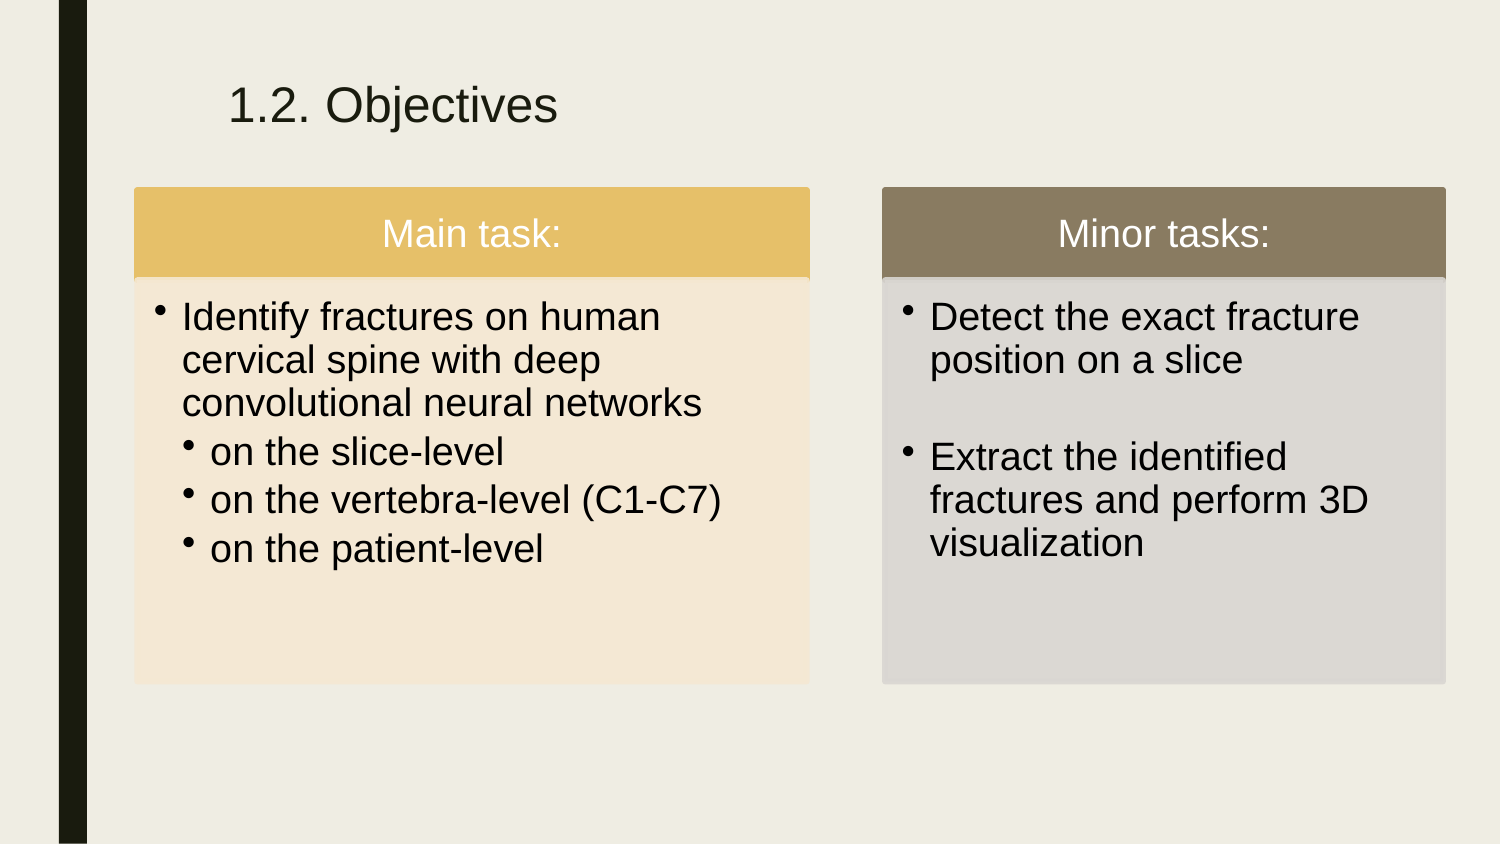

1.2. Objectives
Main task:
Identify fractures on human cervical spine with deep convolutional neural networks
on the slice-level
on the vertebra-level (C1-C7)
on the patient-level
Minor tasks:
Detect the exact fracture position on a slice

Extract the identified fractures and perform 3D visualization